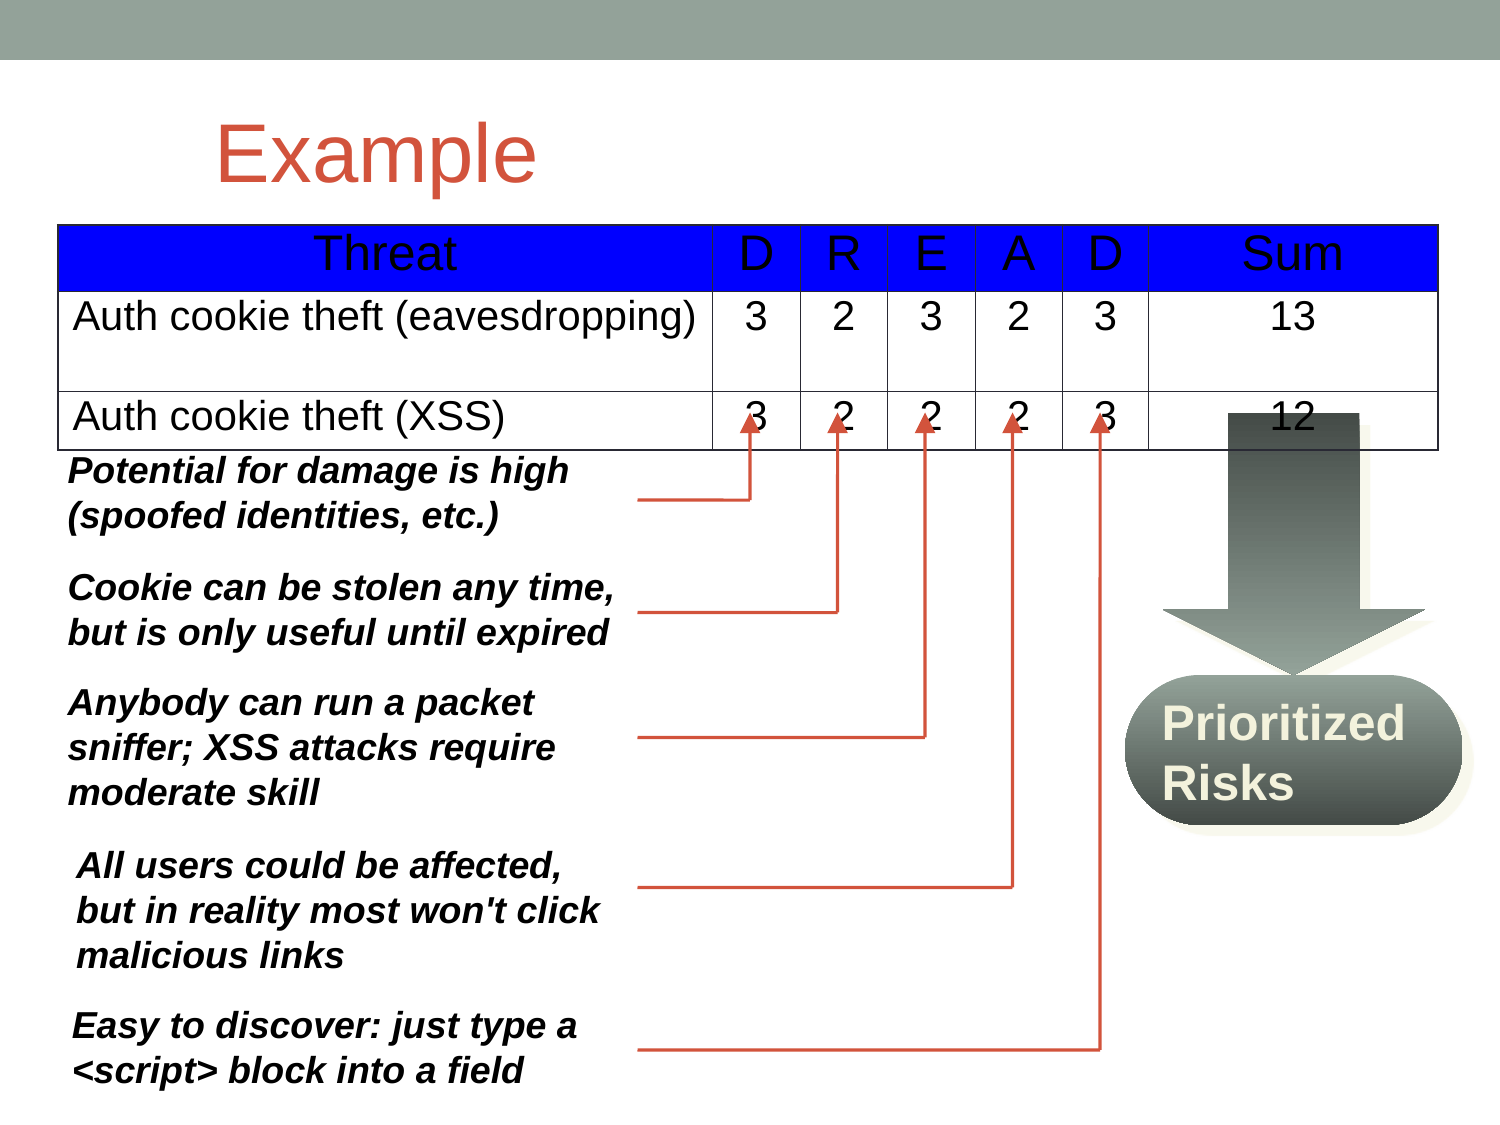

# Example
| Threat | D | R | E | A | D | Sum |
| --- | --- | --- | --- | --- | --- | --- |
| Auth cookie theft (eavesdropping) | 3 | 2 | 3 | 2 | 3 | 13 |
| Auth cookie theft (XSS) | 3 | 2 | 2 | 2 | 3 | 12 |

Potential for damage is high
(spoofed identities, etc.)

Cookie can be stolen any time, but is only useful until expired

Anybody can run a packet sniffer; XSS attacks require moderate skill
Prioritized
Risks

All users could be affected, but in reality most won't click malicious links

Easy to discover: just type a <script> block into a field